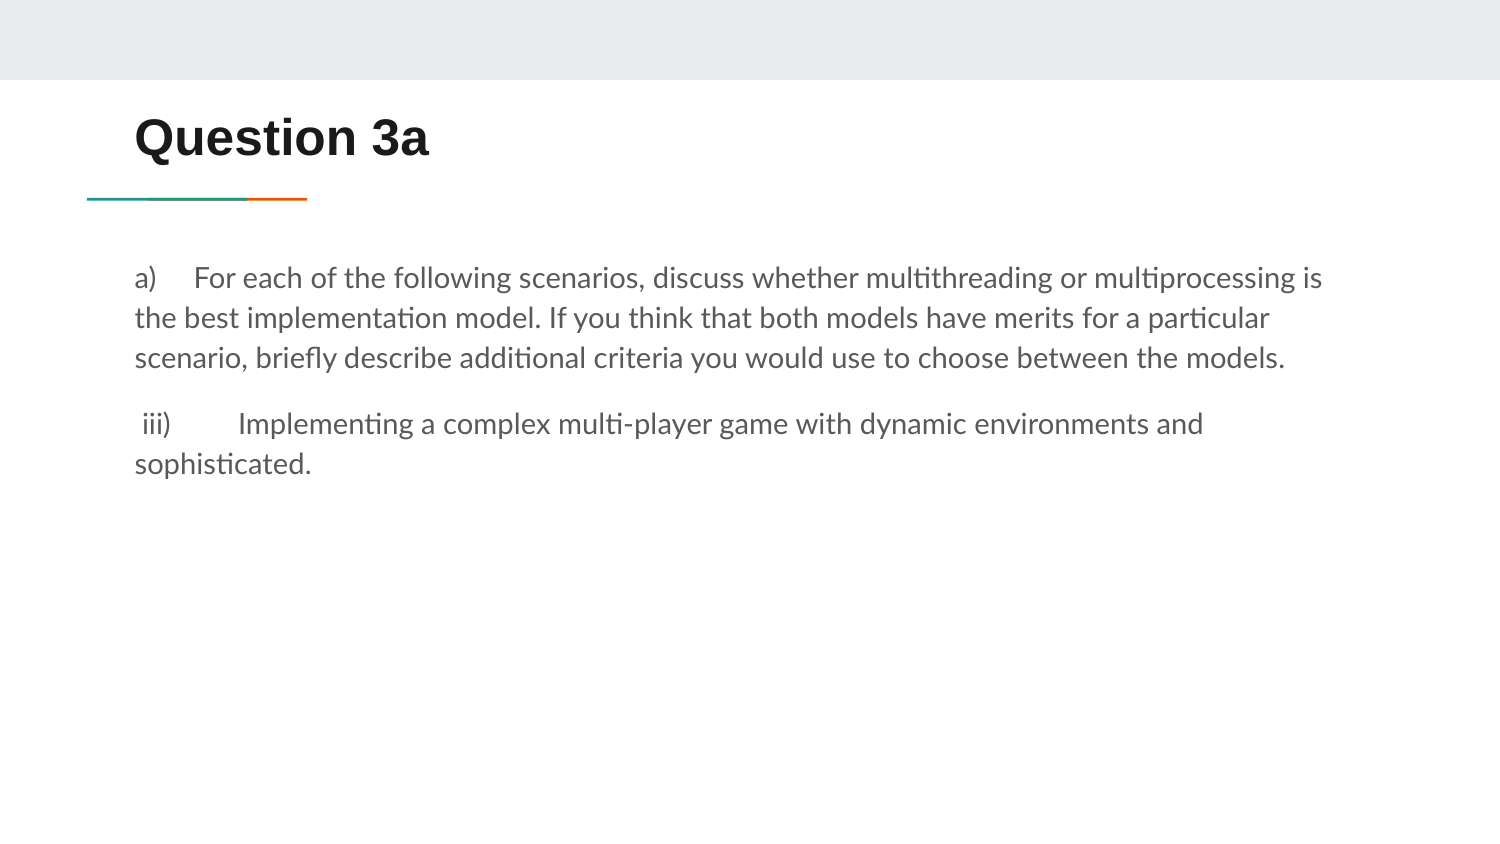

# Question 3a
a)     For each of the following scenarios, discuss whether multithreading or multiprocessing is the best implementation model. If you think that both models have merits for a particular scenario, briefly describe additional criteria you would use to choose between the models.
 iii)         Implementing a complex multi-player game with dynamic environments and sophisticated.